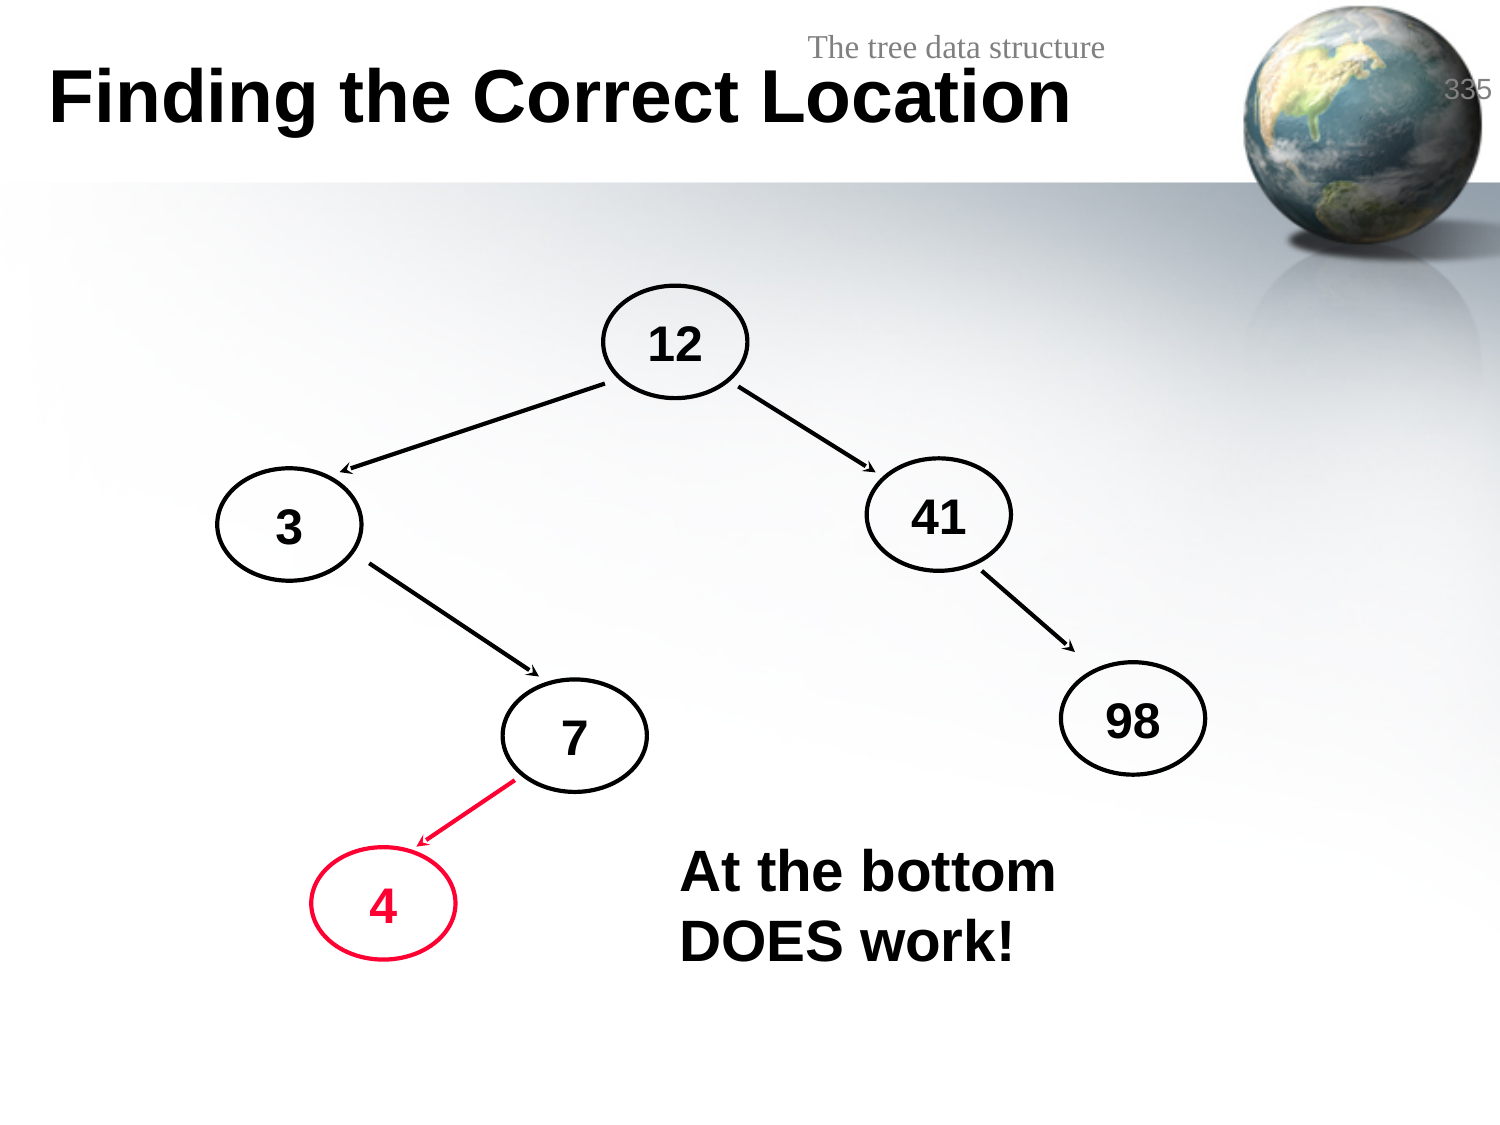

# Finding the Correct Location
12

41
3

98
7

At the bottom
DOES work!
4